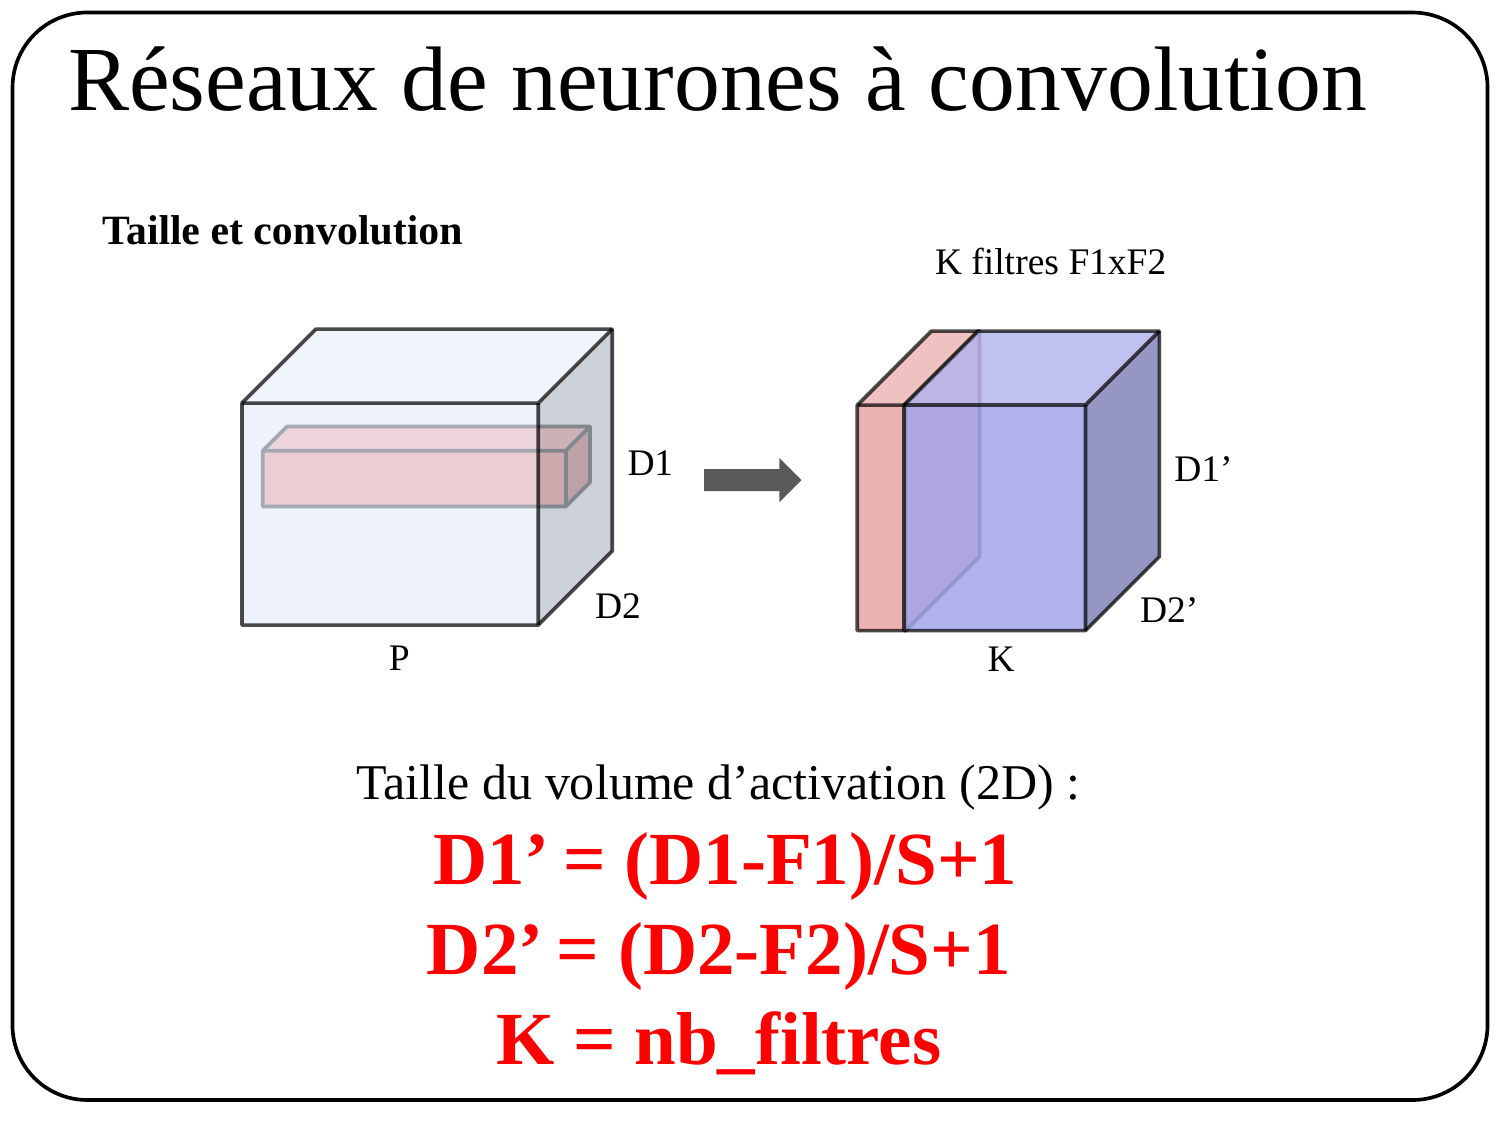

# Réseaux de neurones à convolution
Taille et convolution
K filtres F1xF2

D1
D1’

D2
D2’
P
K
Taille du volume d’activation (2D) :
 D1’ = (D1-F1)/S+1
D2’ = (D2-F2)/S+1
K = nb_filtres